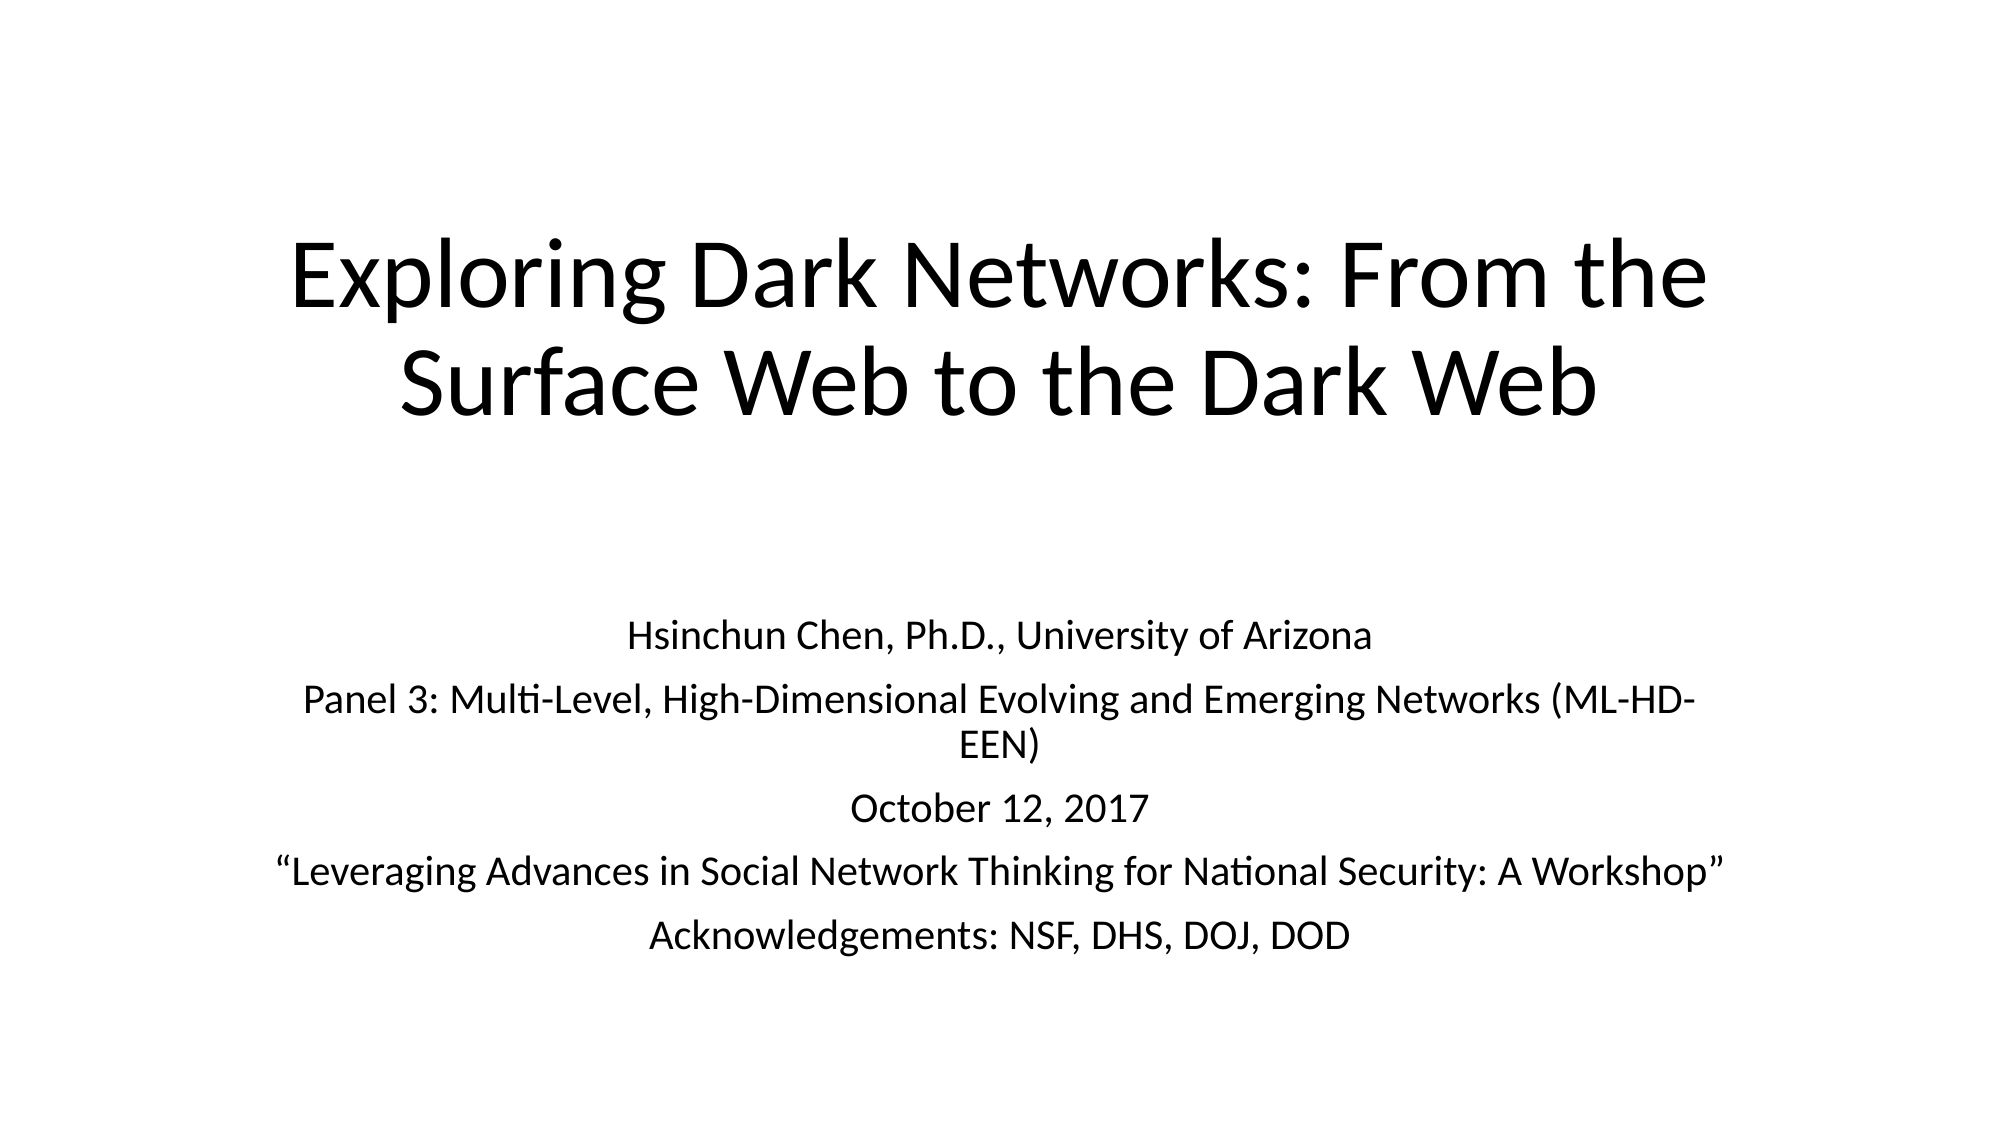

# Exploring Dark Networks: From the Surface Web to the Dark Web
Hsinchun Chen, Ph.D., University of Arizona
Panel 3: Multi-Level, High-Dimensional Evolving and Emerging Networks (ML-HD-EEN)
October 12, 2017
“Leveraging Advances in Social Network Thinking for National Security: A Workshop”
Acknowledgements: NSF, DHS, DOJ, DOD